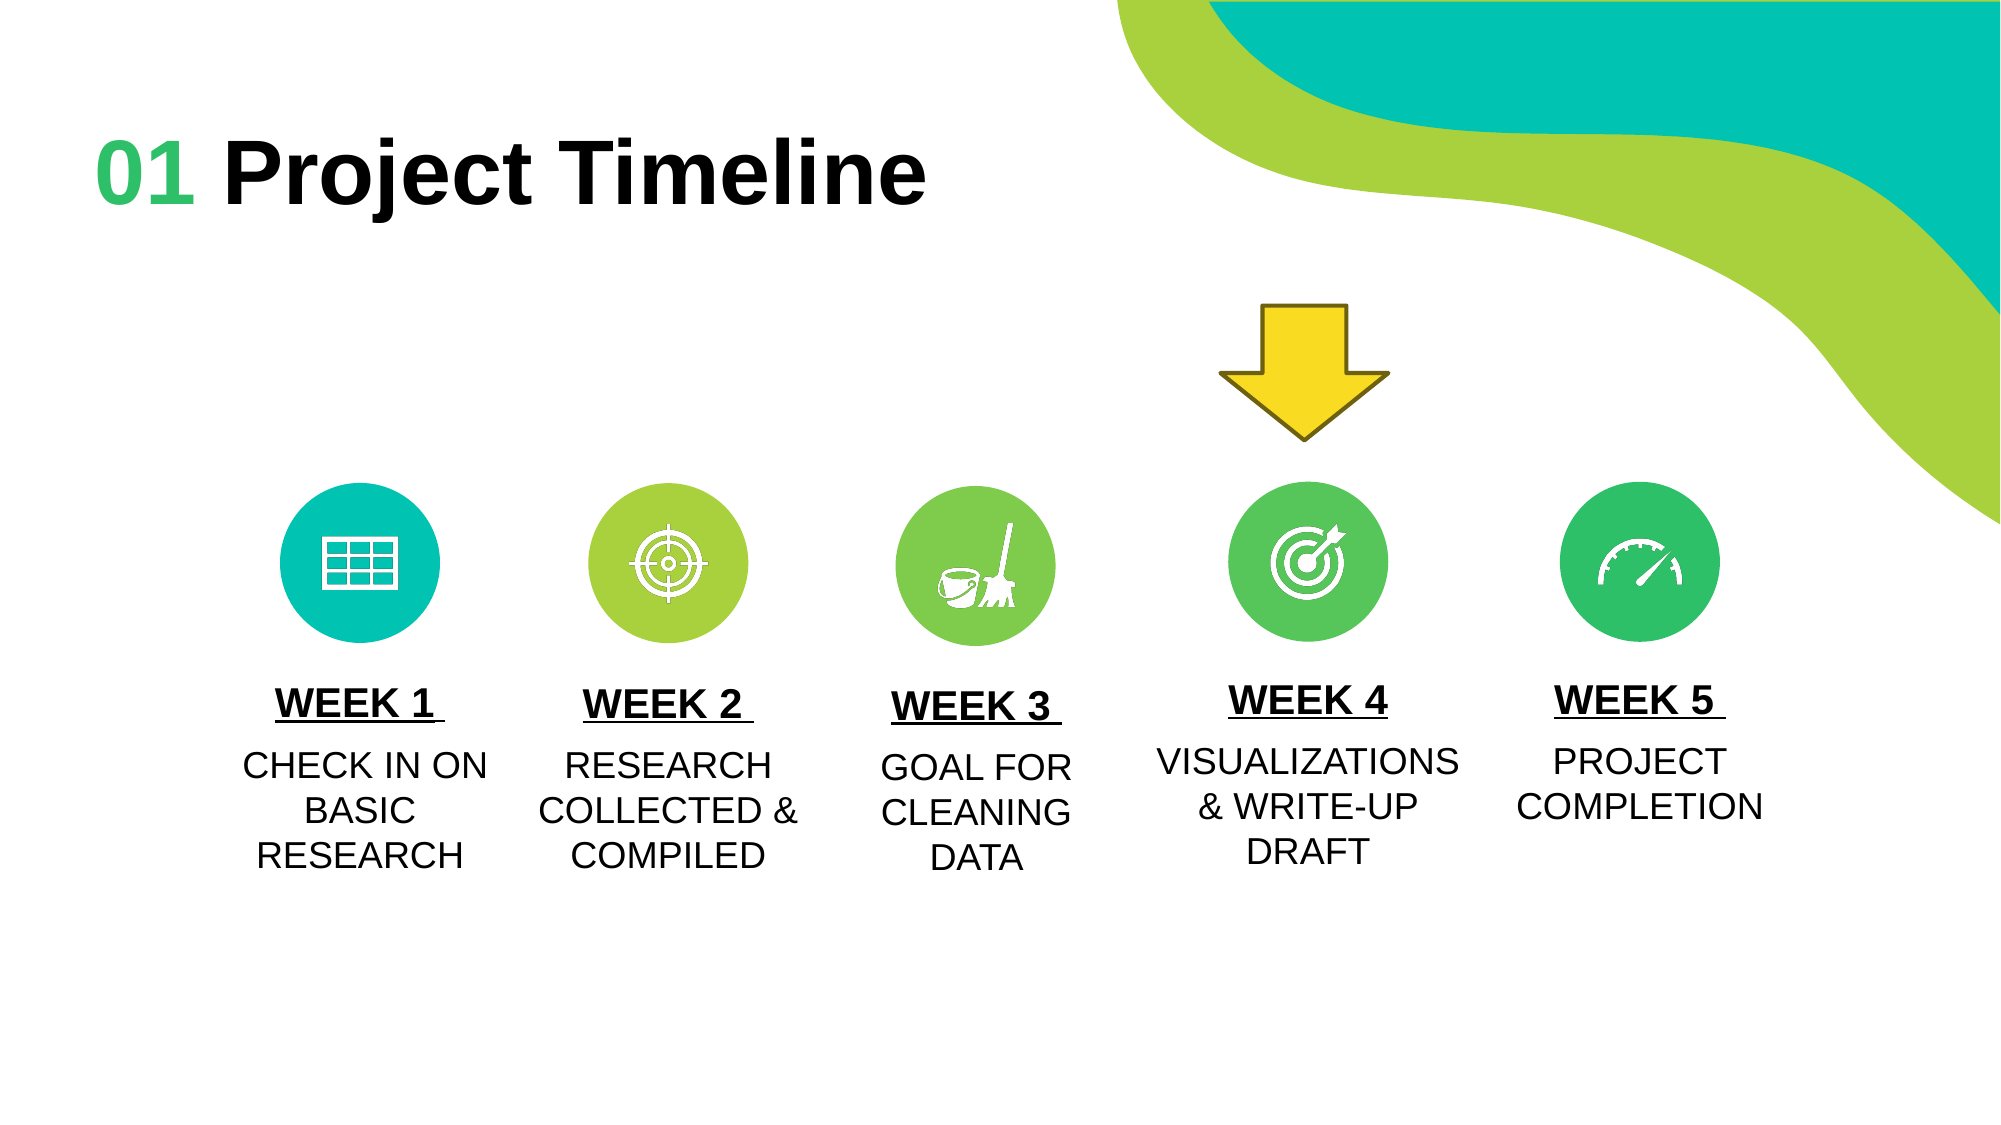

01 Project Timeline

Week 1
 Check In on basic research
Week 2
Research Collected & Compiled
Week 3
Goal for cleaning data
Week 4
Visualizations & Write-Up Draft
Week 5
Project Completion